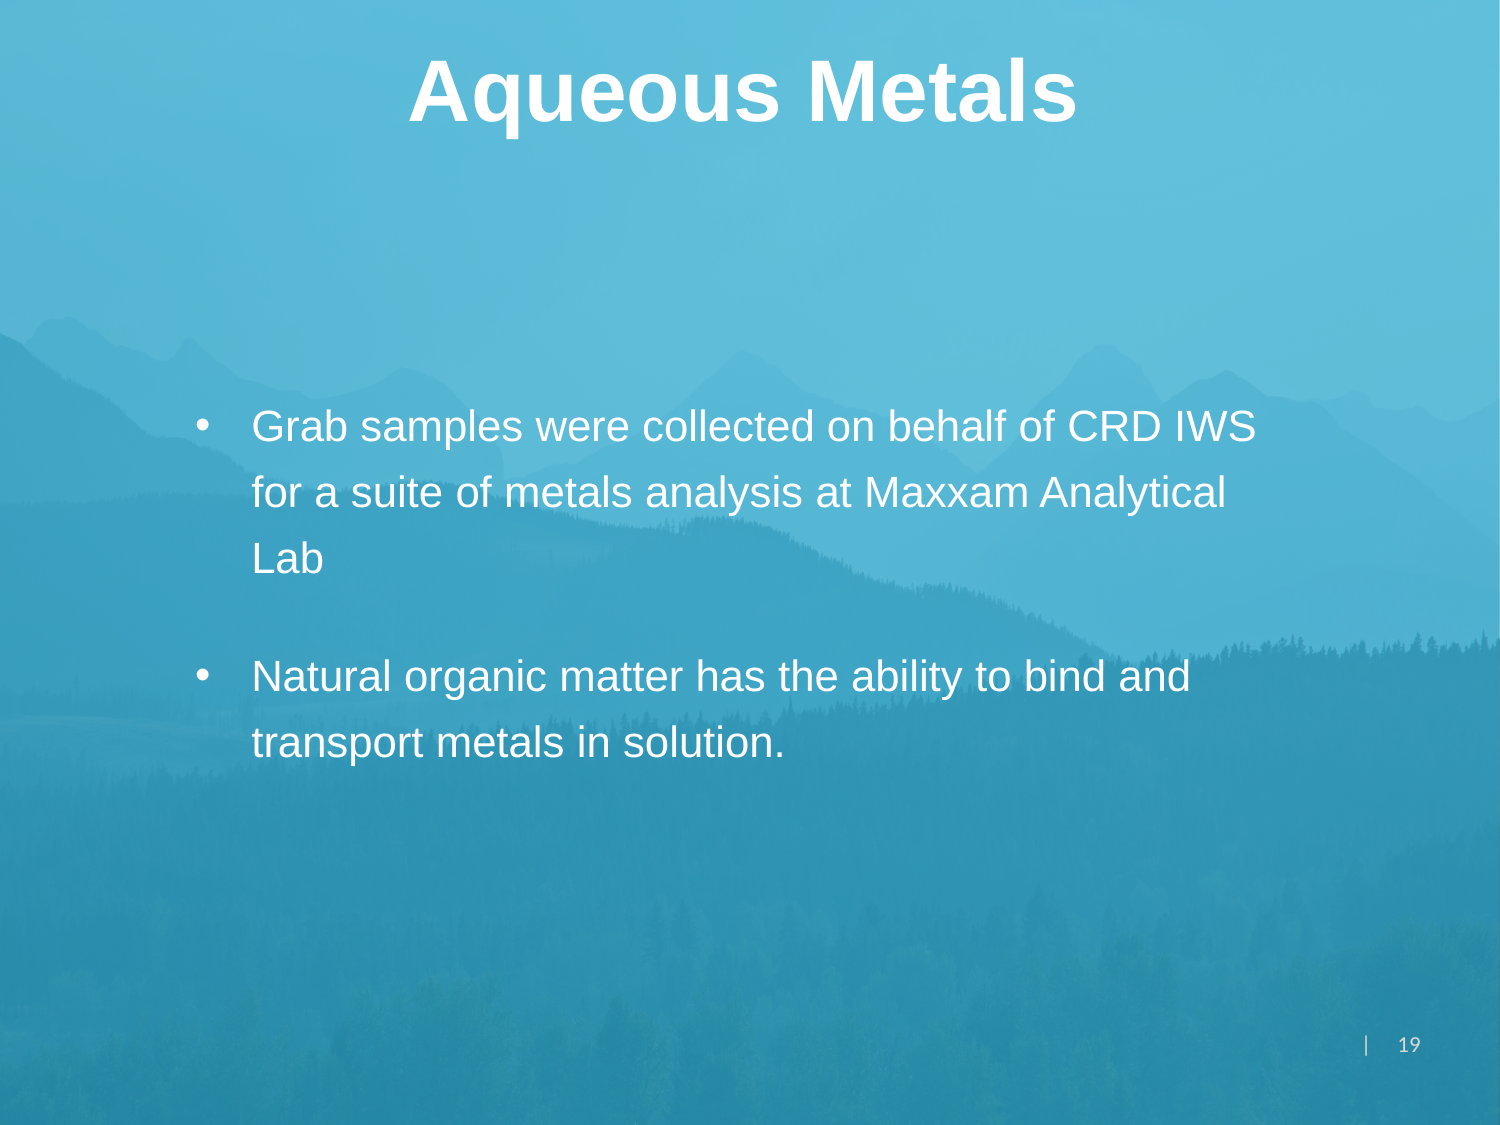

Aqueous Metals
Grab samples were collected on behalf of CRD IWS for a suite of metals analysis at Maxxam Analytical Lab
Natural organic matter has the ability to bind and transport metals in solution.
|     19